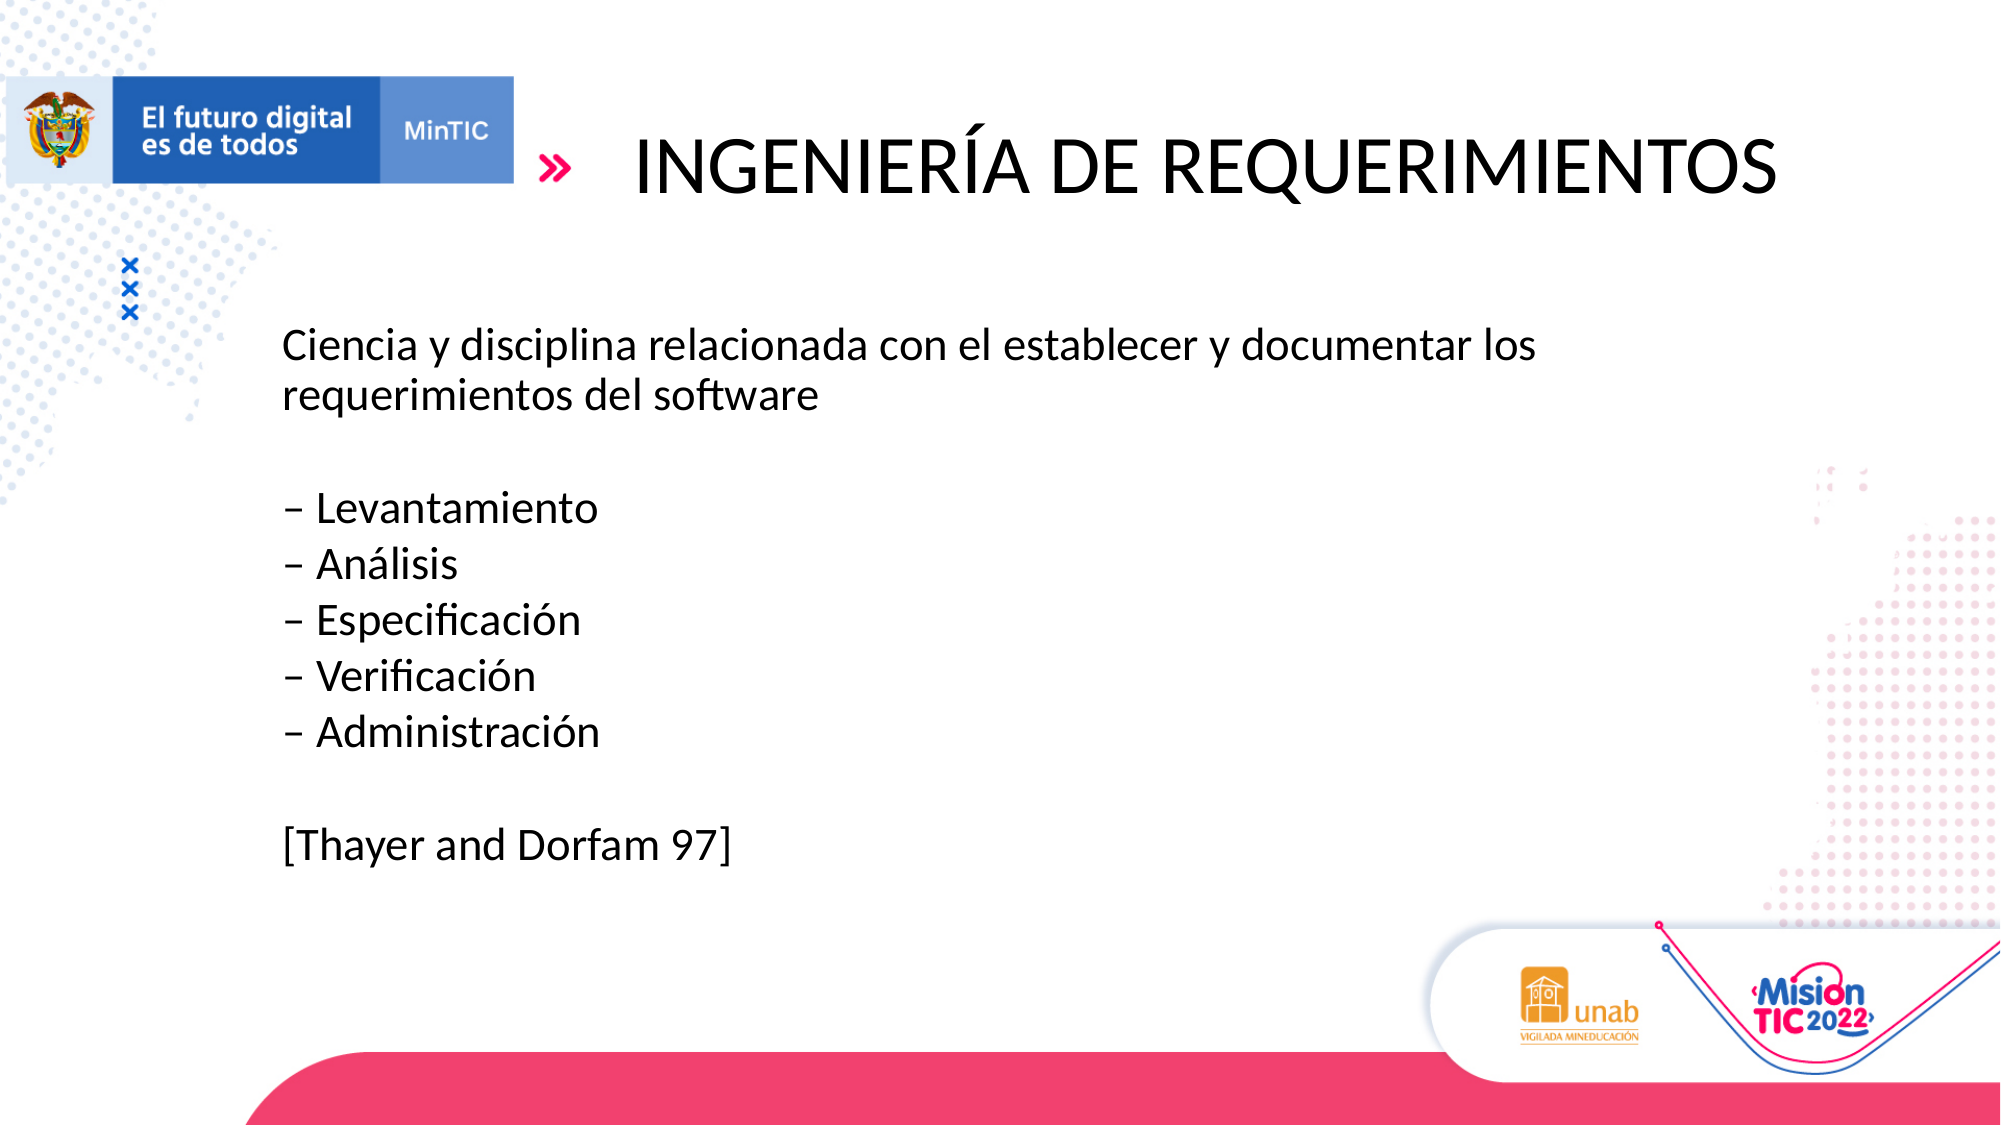

# INGENIERÍA DE REQUERIMIENTOS
Ciencia y disciplina relacionada con el establecer y documentar los requerimientos del software

– Levantamiento
– Análisis
– Especificación
– Verificación
– Administración

[Thayer and Dorfam 97]